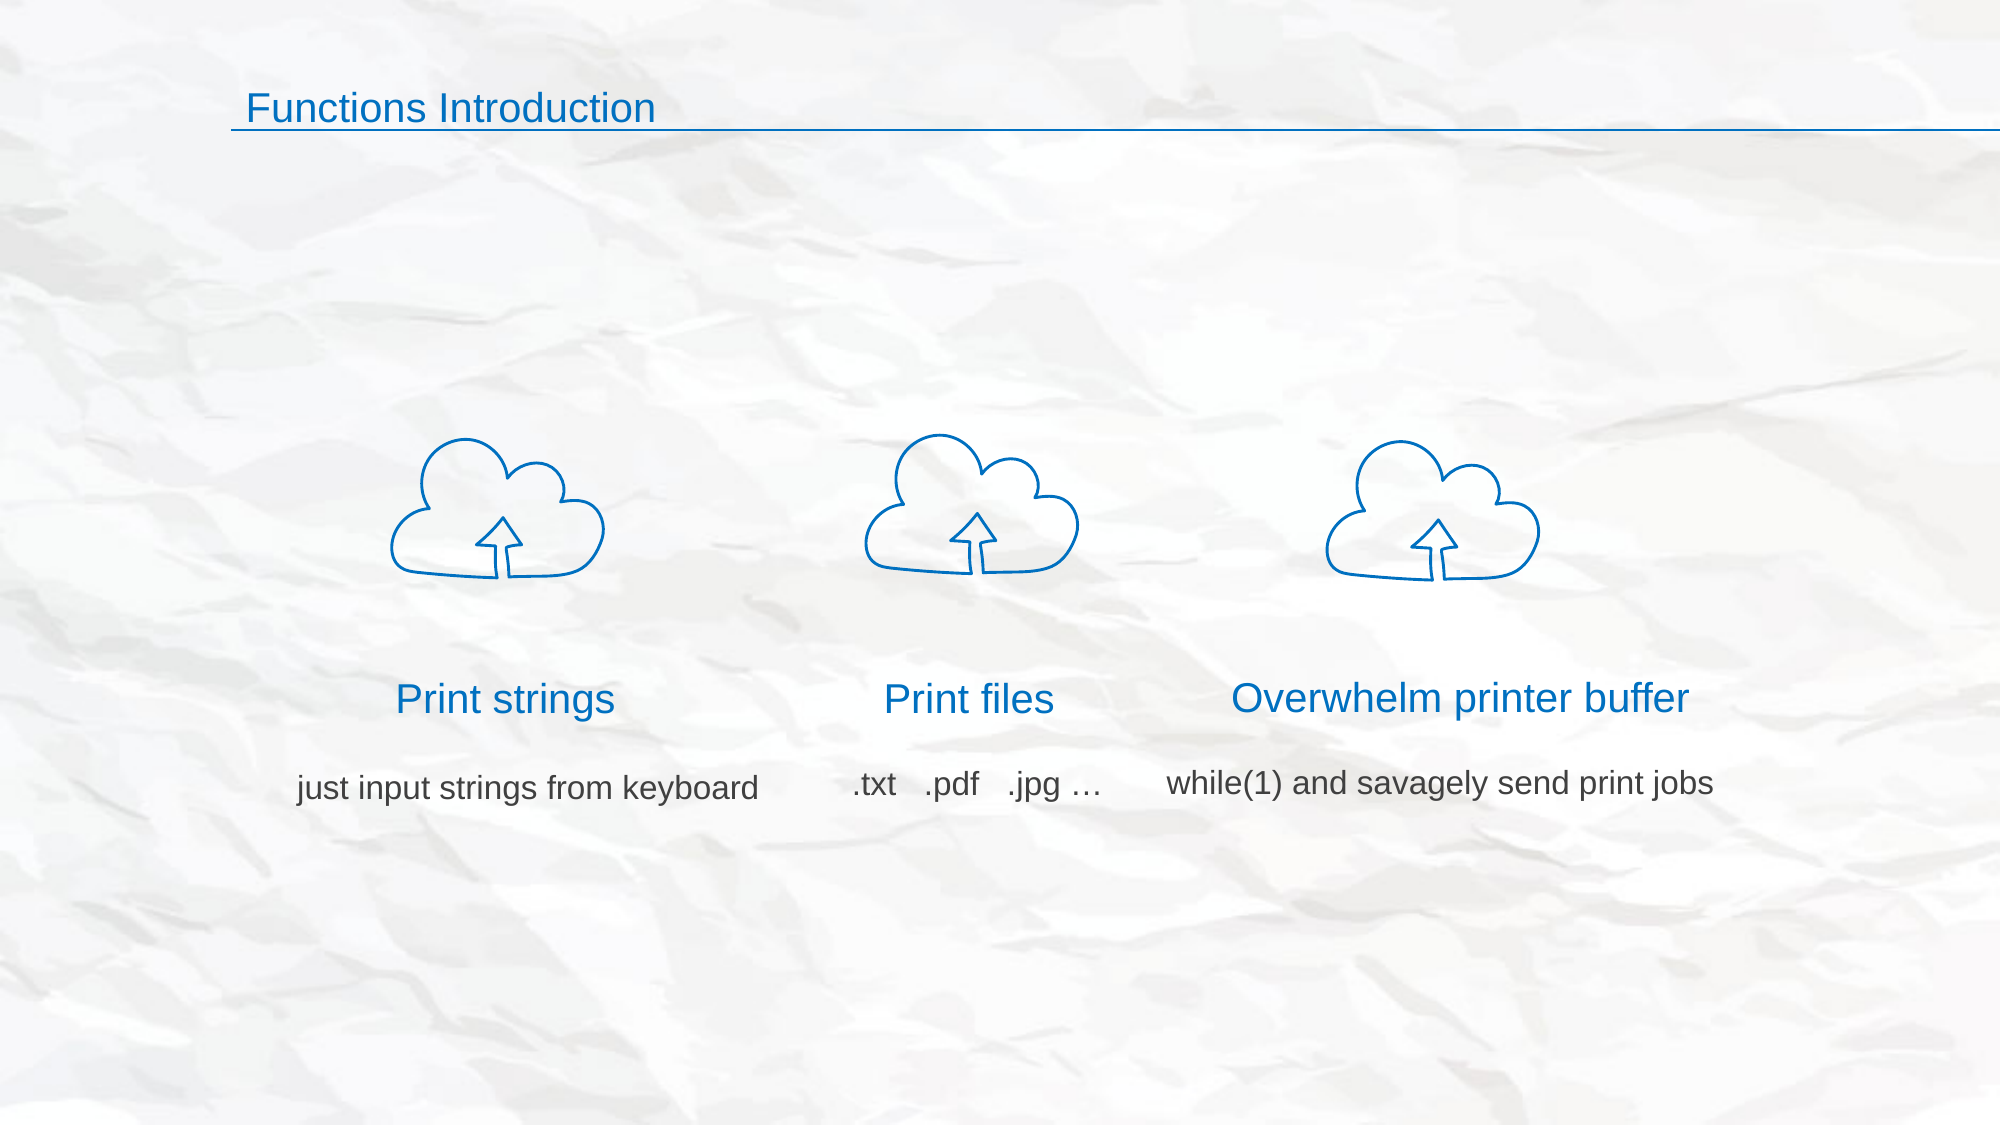

Functions Introduction

Overwhelm printer buffer
while(1) and savagely send print jobs
Print strings
just input strings from keyboard
Print files
.txt   .pdf   .jpg …